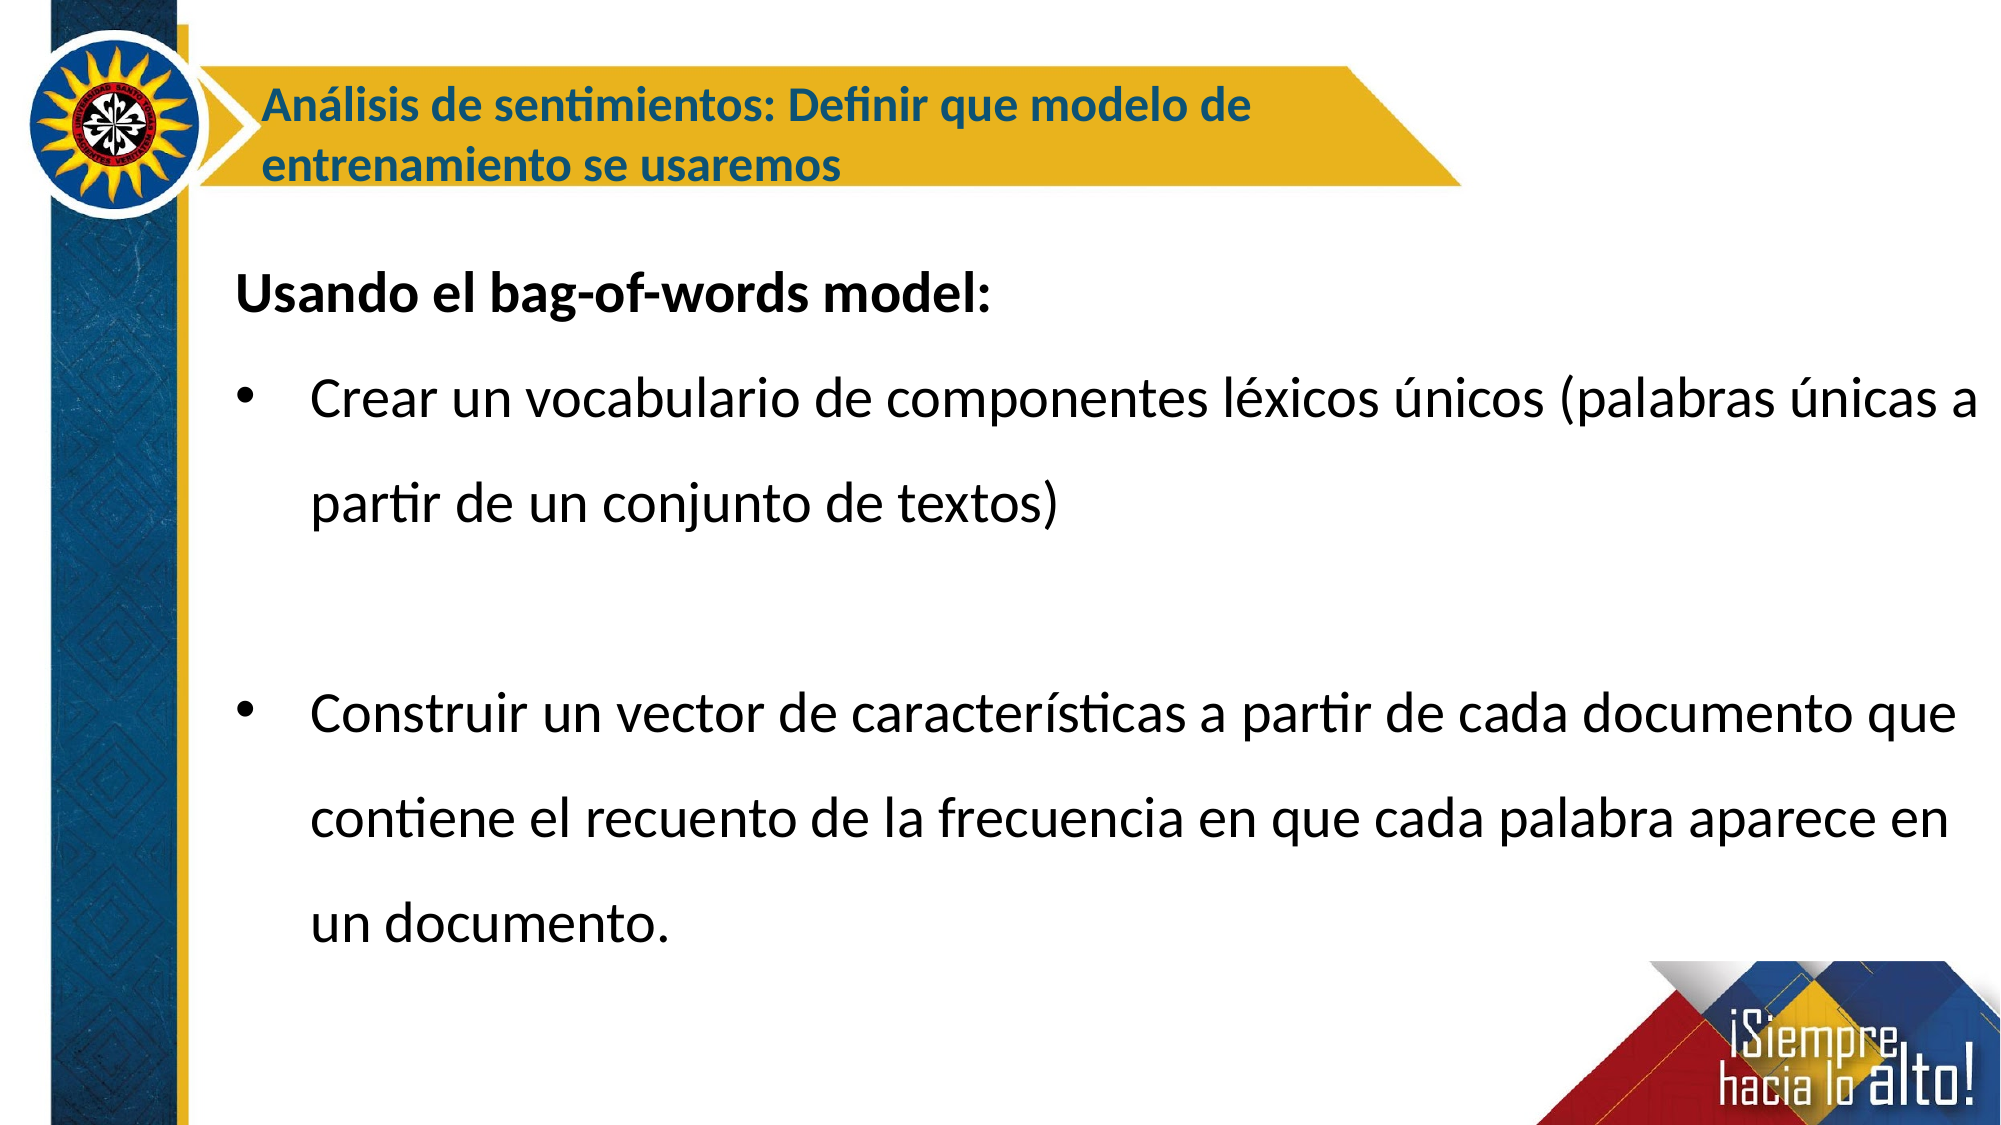

Análisis de sentimientos: Definir que modelo de entrenamiento se usaremos
Usando el bag-of-words model:
Crear un vocabulario de componentes léxicos únicos (palabras únicas a partir de un conjunto de textos)

Construir un vector de características a partir de cada documento que contiene el recuento de la frecuencia en que cada palabra aparece en un documento.